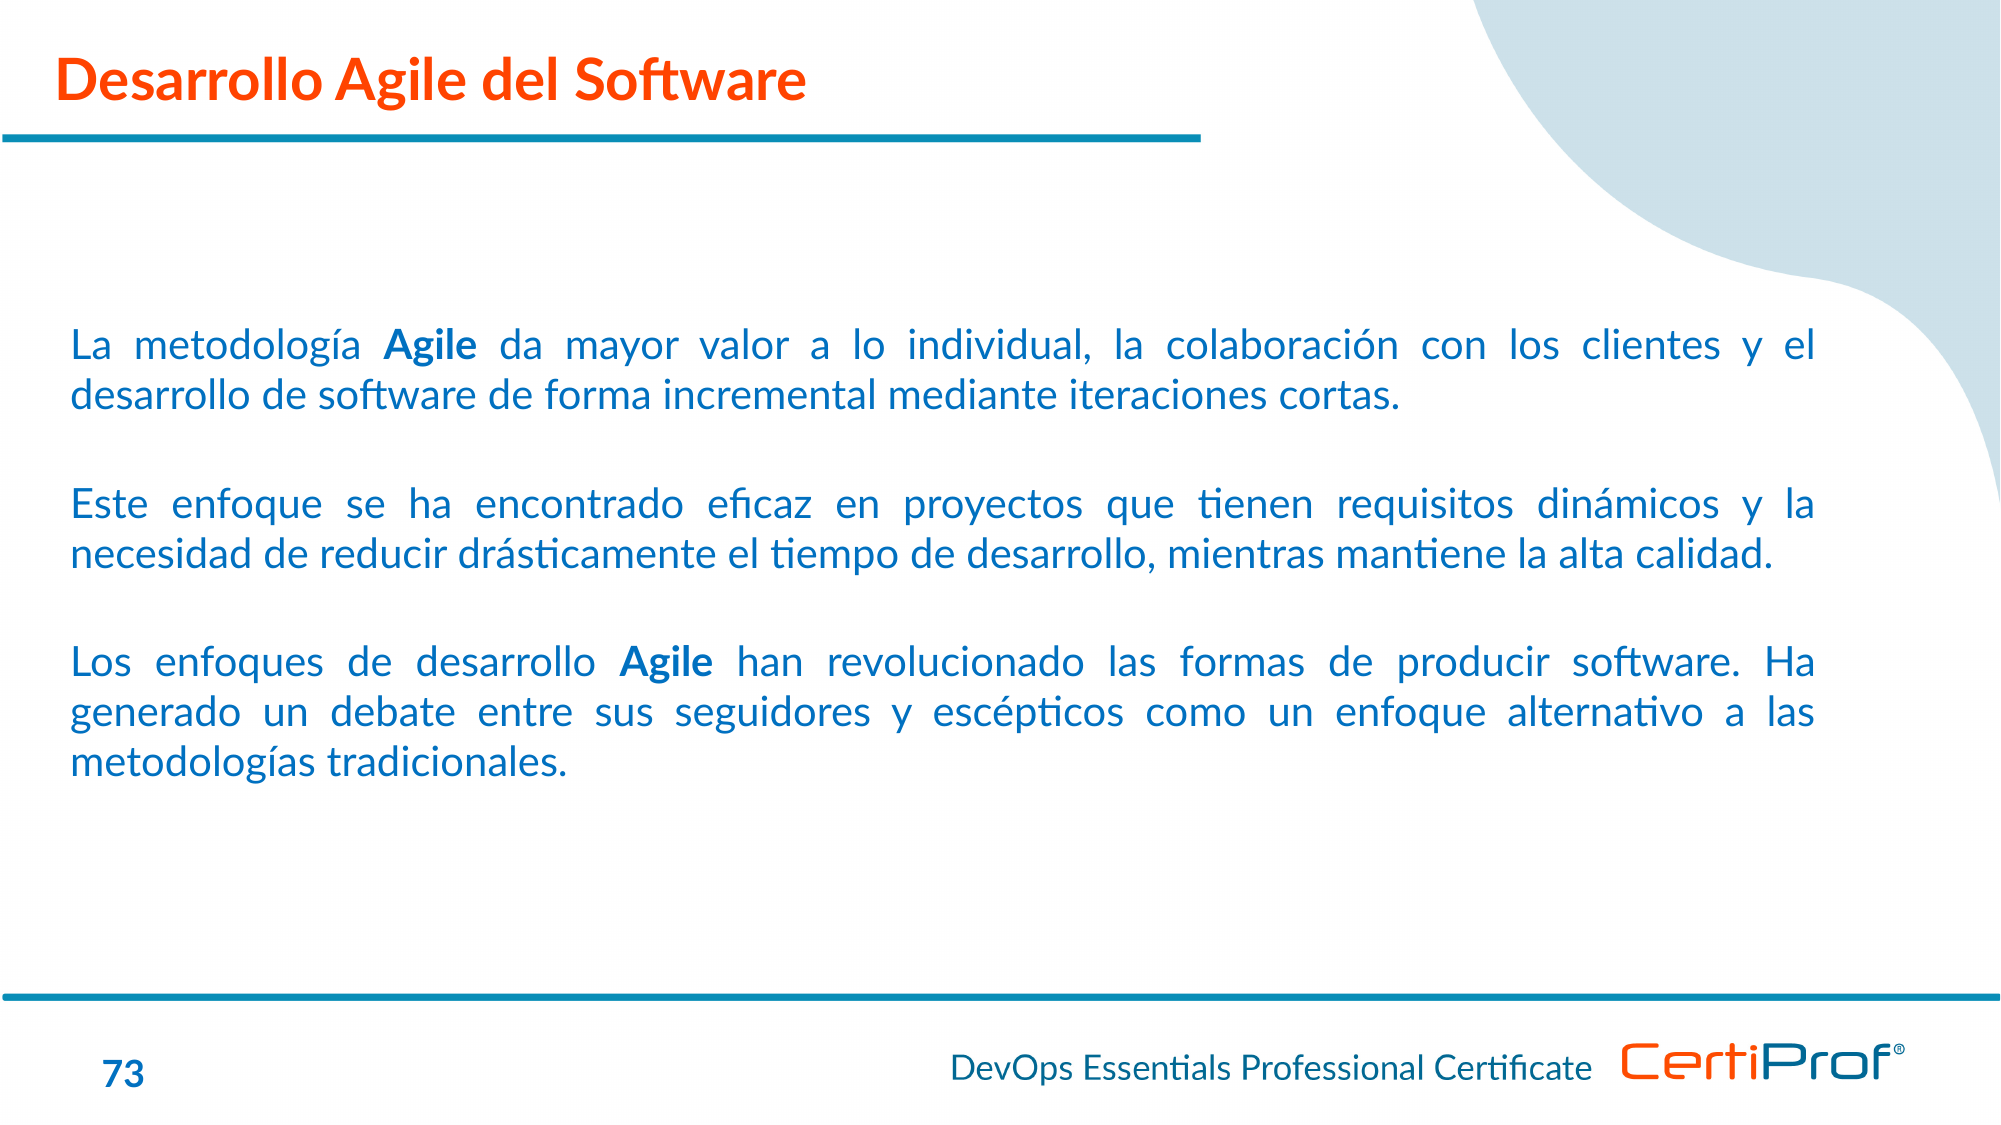

Desarrollo Agile del Software
La metodología Agile da mayor valor a lo individual, la colaboración con los clientes y el desarrollo de software de forma incremental mediante iteraciones cortas.

Este enfoque se ha encontrado eficaz en proyectos que tienen requisitos dinámicos y la necesidad de reducir drásticamente el tiempo de desarrollo, mientras mantiene la alta calidad.

Los enfoques de desarrollo Agile han revolucionado las formas de producir software. Ha generado un debate entre sus seguidores y escépticos como un enfoque alternativo a las metodologías tradicionales.